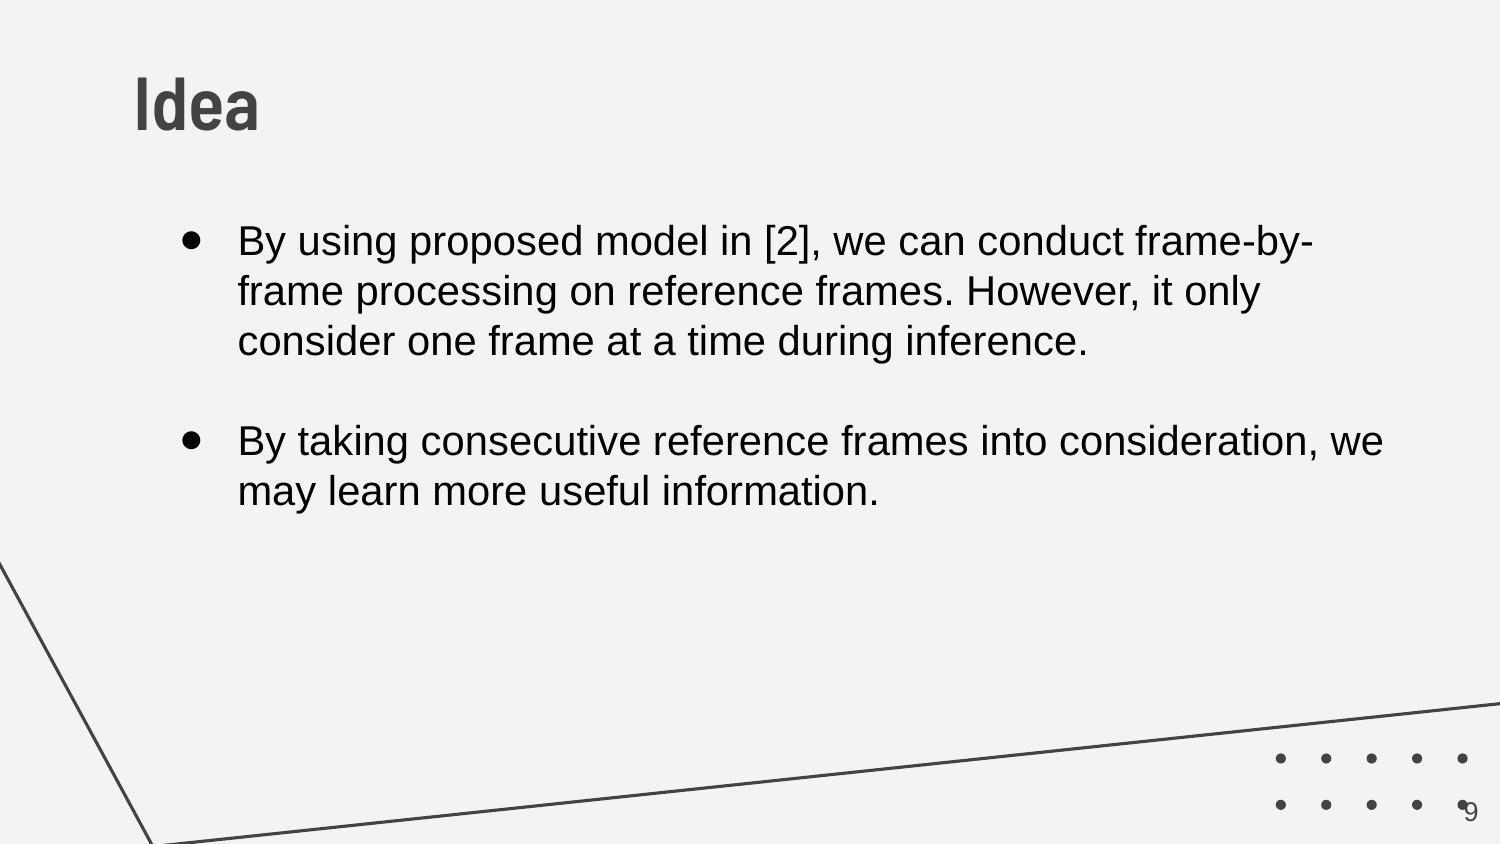

# Idea
By using proposed model in [2], we can conduct frame-by-frame processing on reference frames. However, it only consider one frame at a time during inference.
By taking consecutive reference frames into consideration, we may learn more useful information.

9